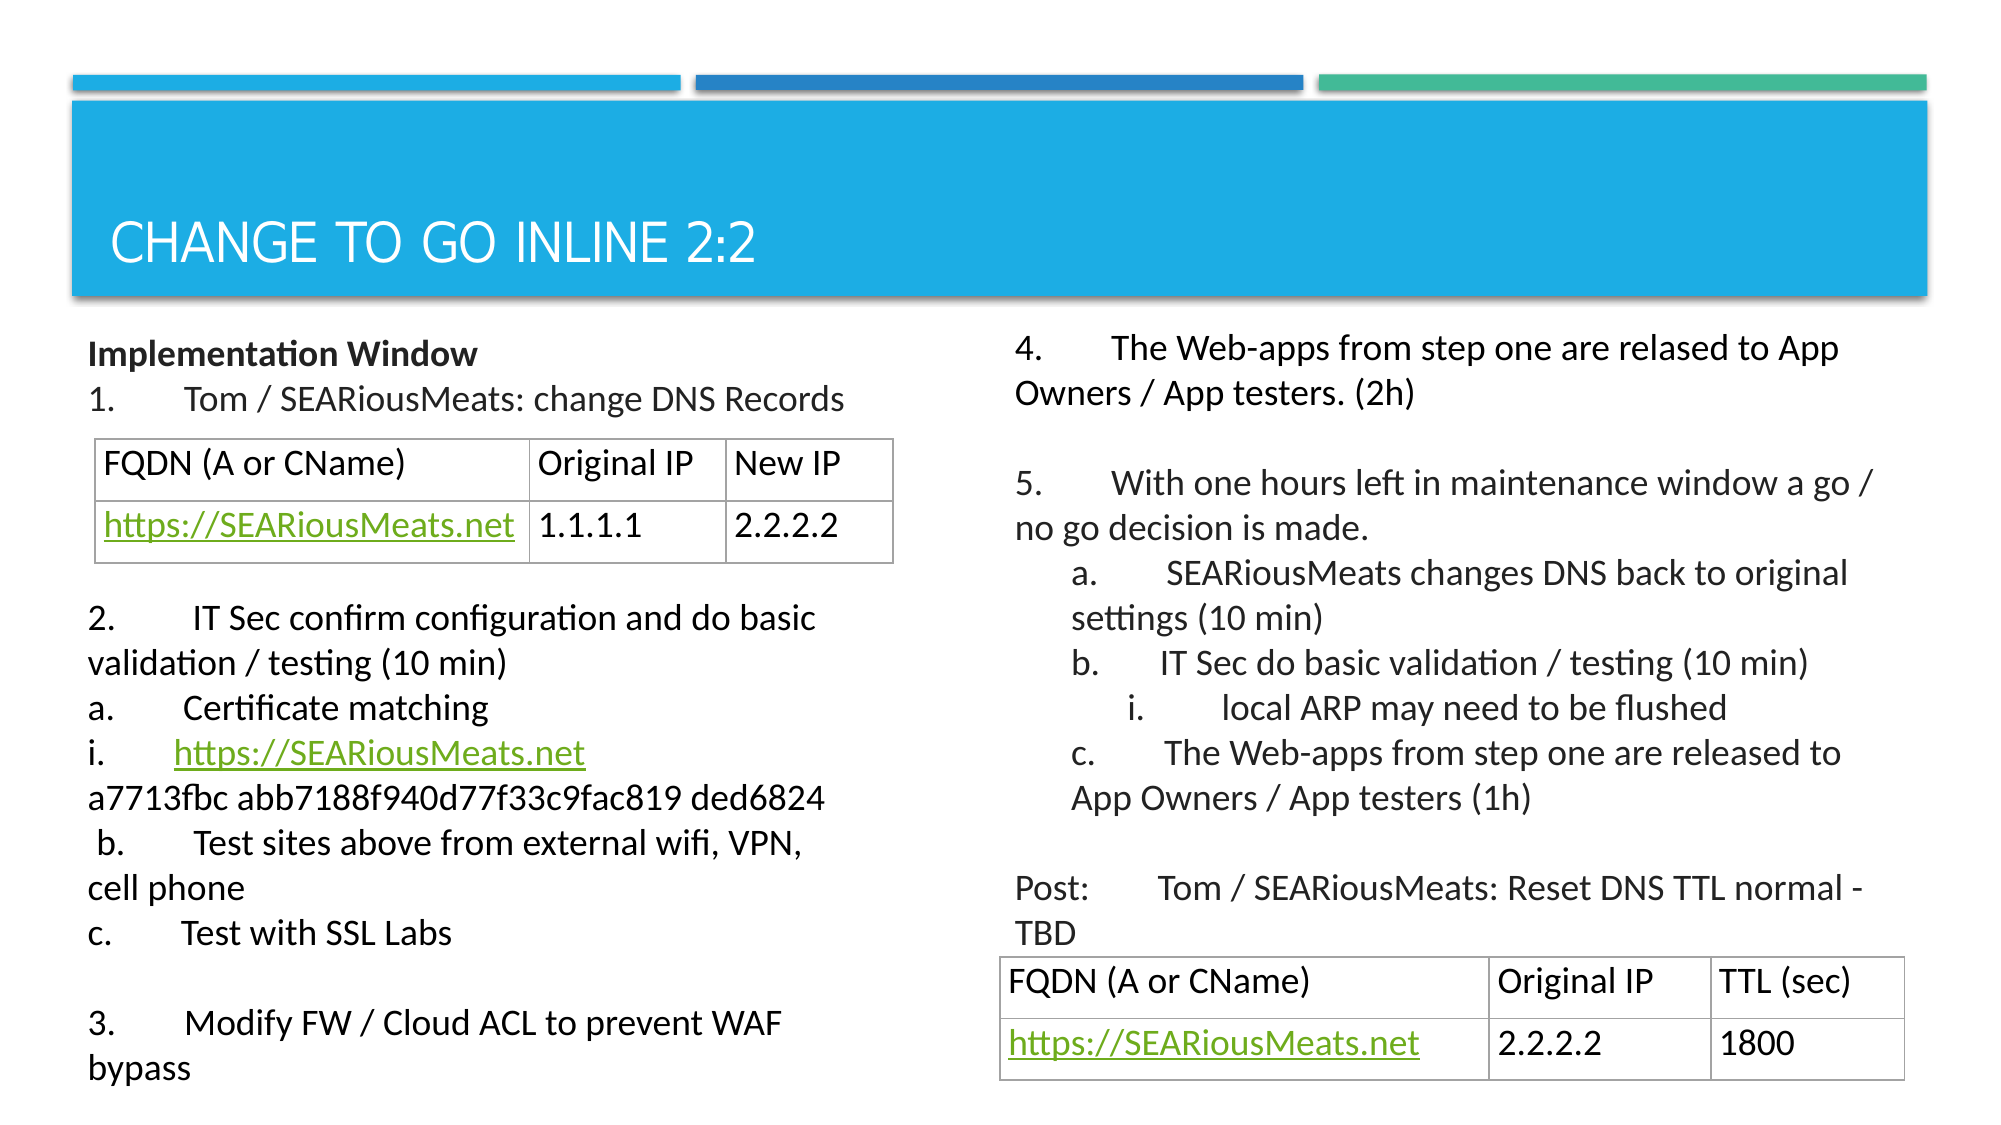

# Change to go inline 2:2
4.        The Web-apps from step one are relased to App Owners / App testers. (2h)

5.        With one hours left in maintenance window a go / no go decision is made.
a.        SEARiousMeats changes DNS back to original settings (10 min)
b.       IT Sec do basic validation / testing (10 min)
i.         local ARP may need to be flushed
c.        The Web-apps from step one are released to App Owners / App testers (1h)

Post:        Tom / SEARiousMeats: Reset DNS TTL normal - TBD
Implementation Window
1.        Tom / SEARiousMeats: change DNS Records
| FQDN (A or CName) | Original IP | New IP |
| --- | --- | --- |
| https://SEARiousMeats.net | 1.1.1.1 | 2.2.2.2 |
2.         IT Sec confirm configuration and do basic validation / testing (10 min)
a.        Certificate matching
i.        https://SEARiousMeats.net
a7713fbc abb7188f940d77f33c9fac819 ded6824
 b.        Test sites above from external wifi, VPN, cell phone
c.        Test with SSL Labs

3.        Modify FW / Cloud ACL to prevent WAF bypass
| FQDN (A or CName) | Original IP | TTL (sec) |
| --- | --- | --- |
| https://SEARiousMeats.net | 2.2.2.2 | 1800 |